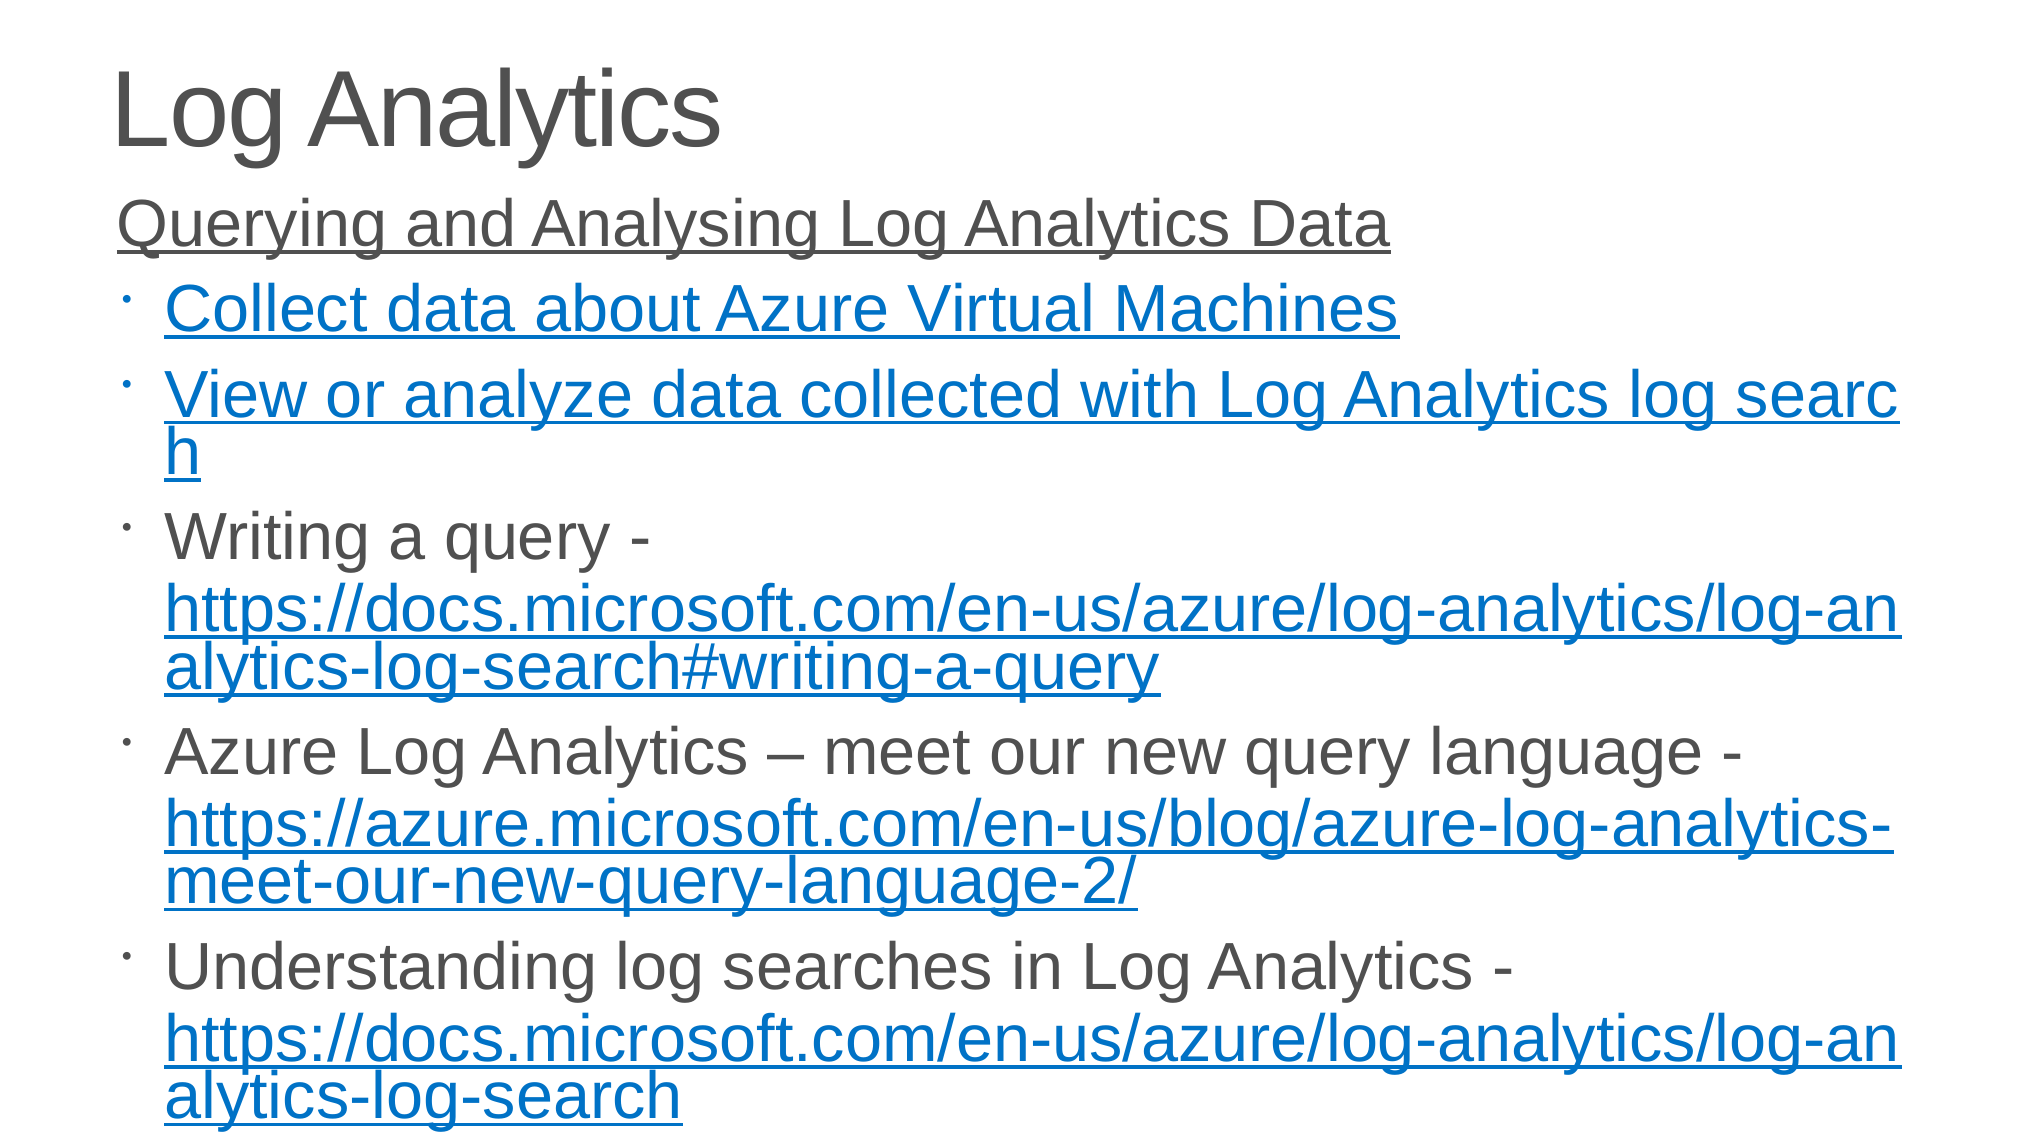

# Log Analytics
Querying and Analysing Log Analytics Data
Collect data about Azure Virtual Machines
View or analyze data collected with Log Analytics log search
Writing a query - https://docs.microsoft.com/en-us/azure/log-analytics/log-analytics-log-search#writing-a-query
Azure Log Analytics – meet our new query language - https://azure.microsoft.com/en-us/blog/azure-log-analytics-meet-our-new-query-language-2/
Understanding log searches in Log Analytics - https://docs.microsoft.com/en-us/azure/log-analytics/log-analytics-log-search
Log Analytics Querying : https://youtu.be/HYXdDL7BYjE